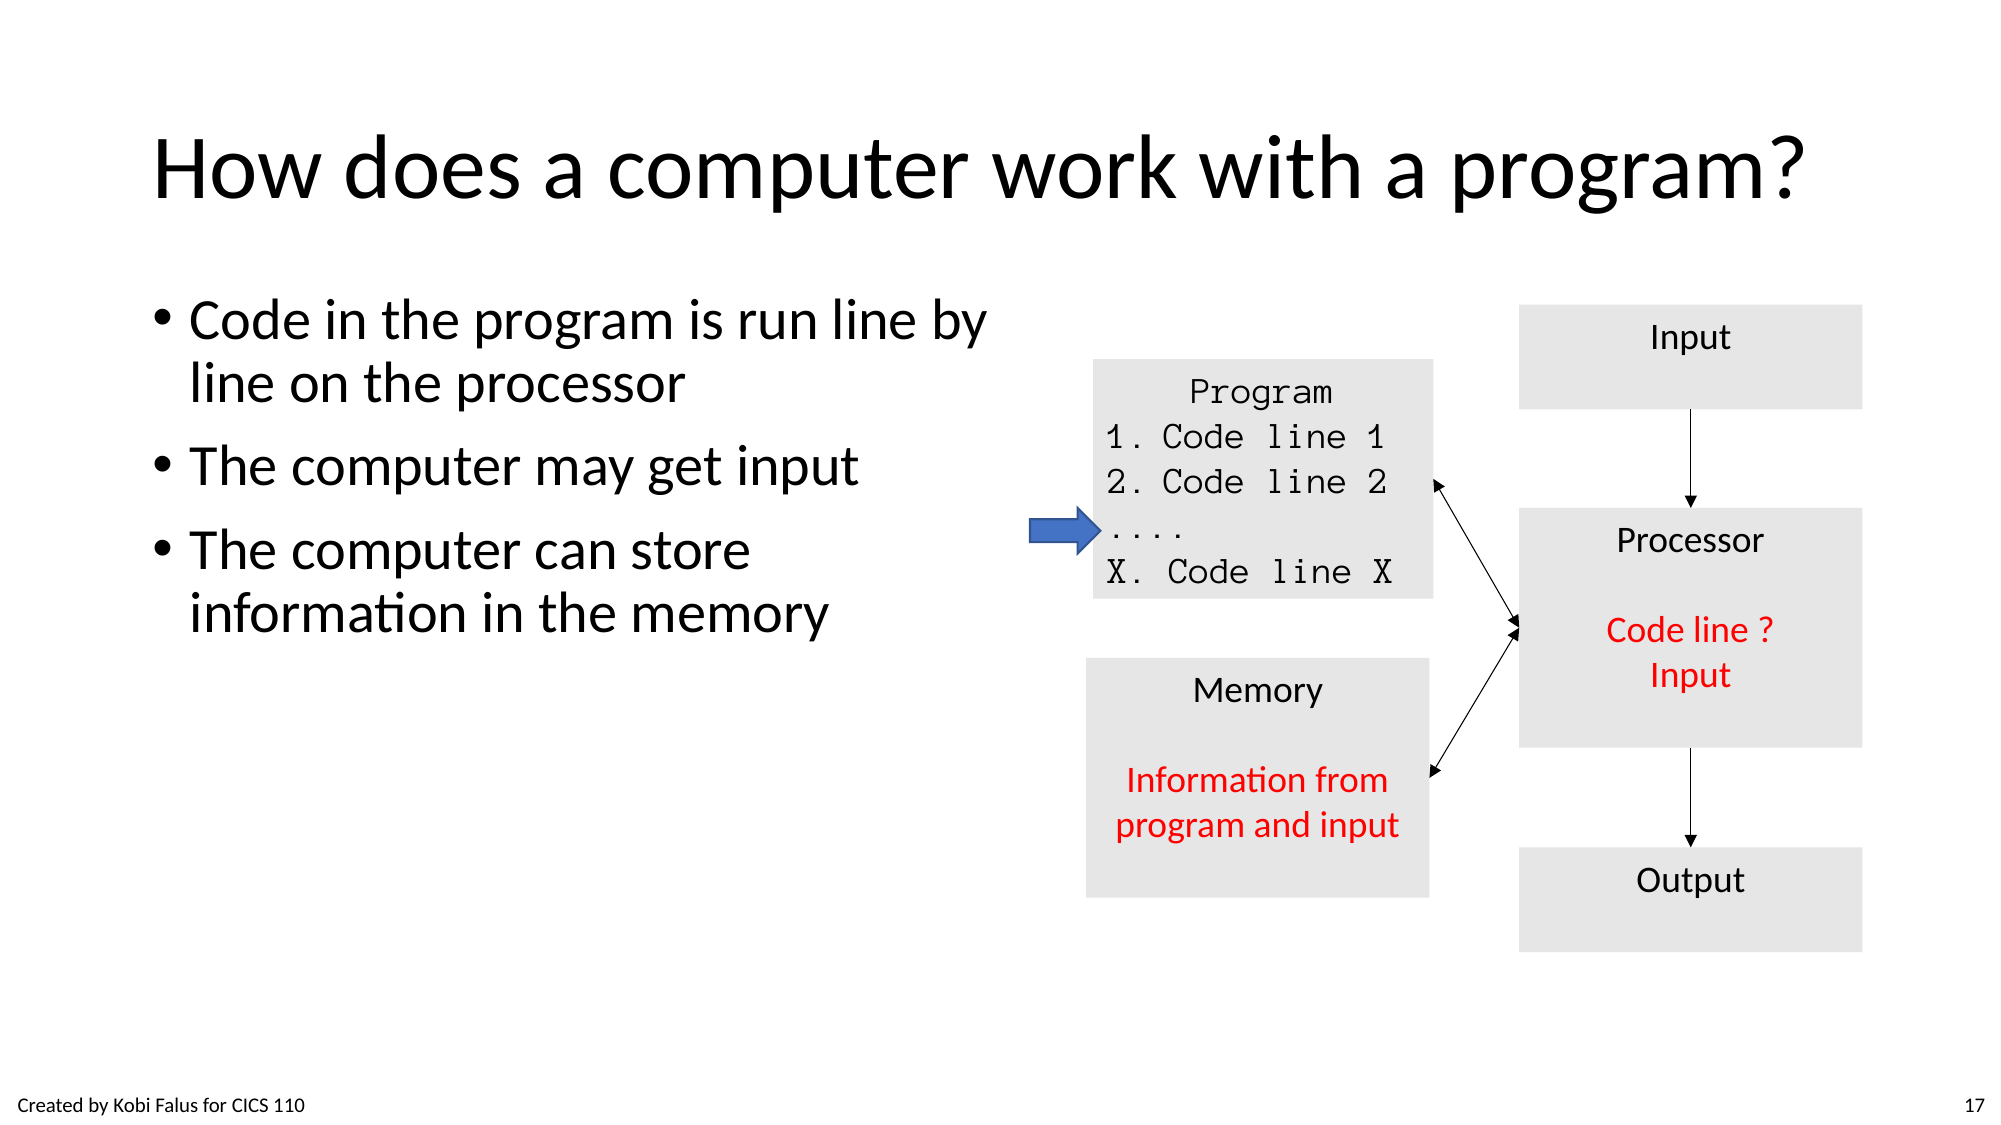

# How does a computer work with a program?
Code in the program is run line by line on the processor
The computer may get input
The computer can store information in the memory

Input

Program
Code line 1
Code line 2
....
X. Code line X

Processor

Code line ?
Input

Memory

Information from program and input

Output